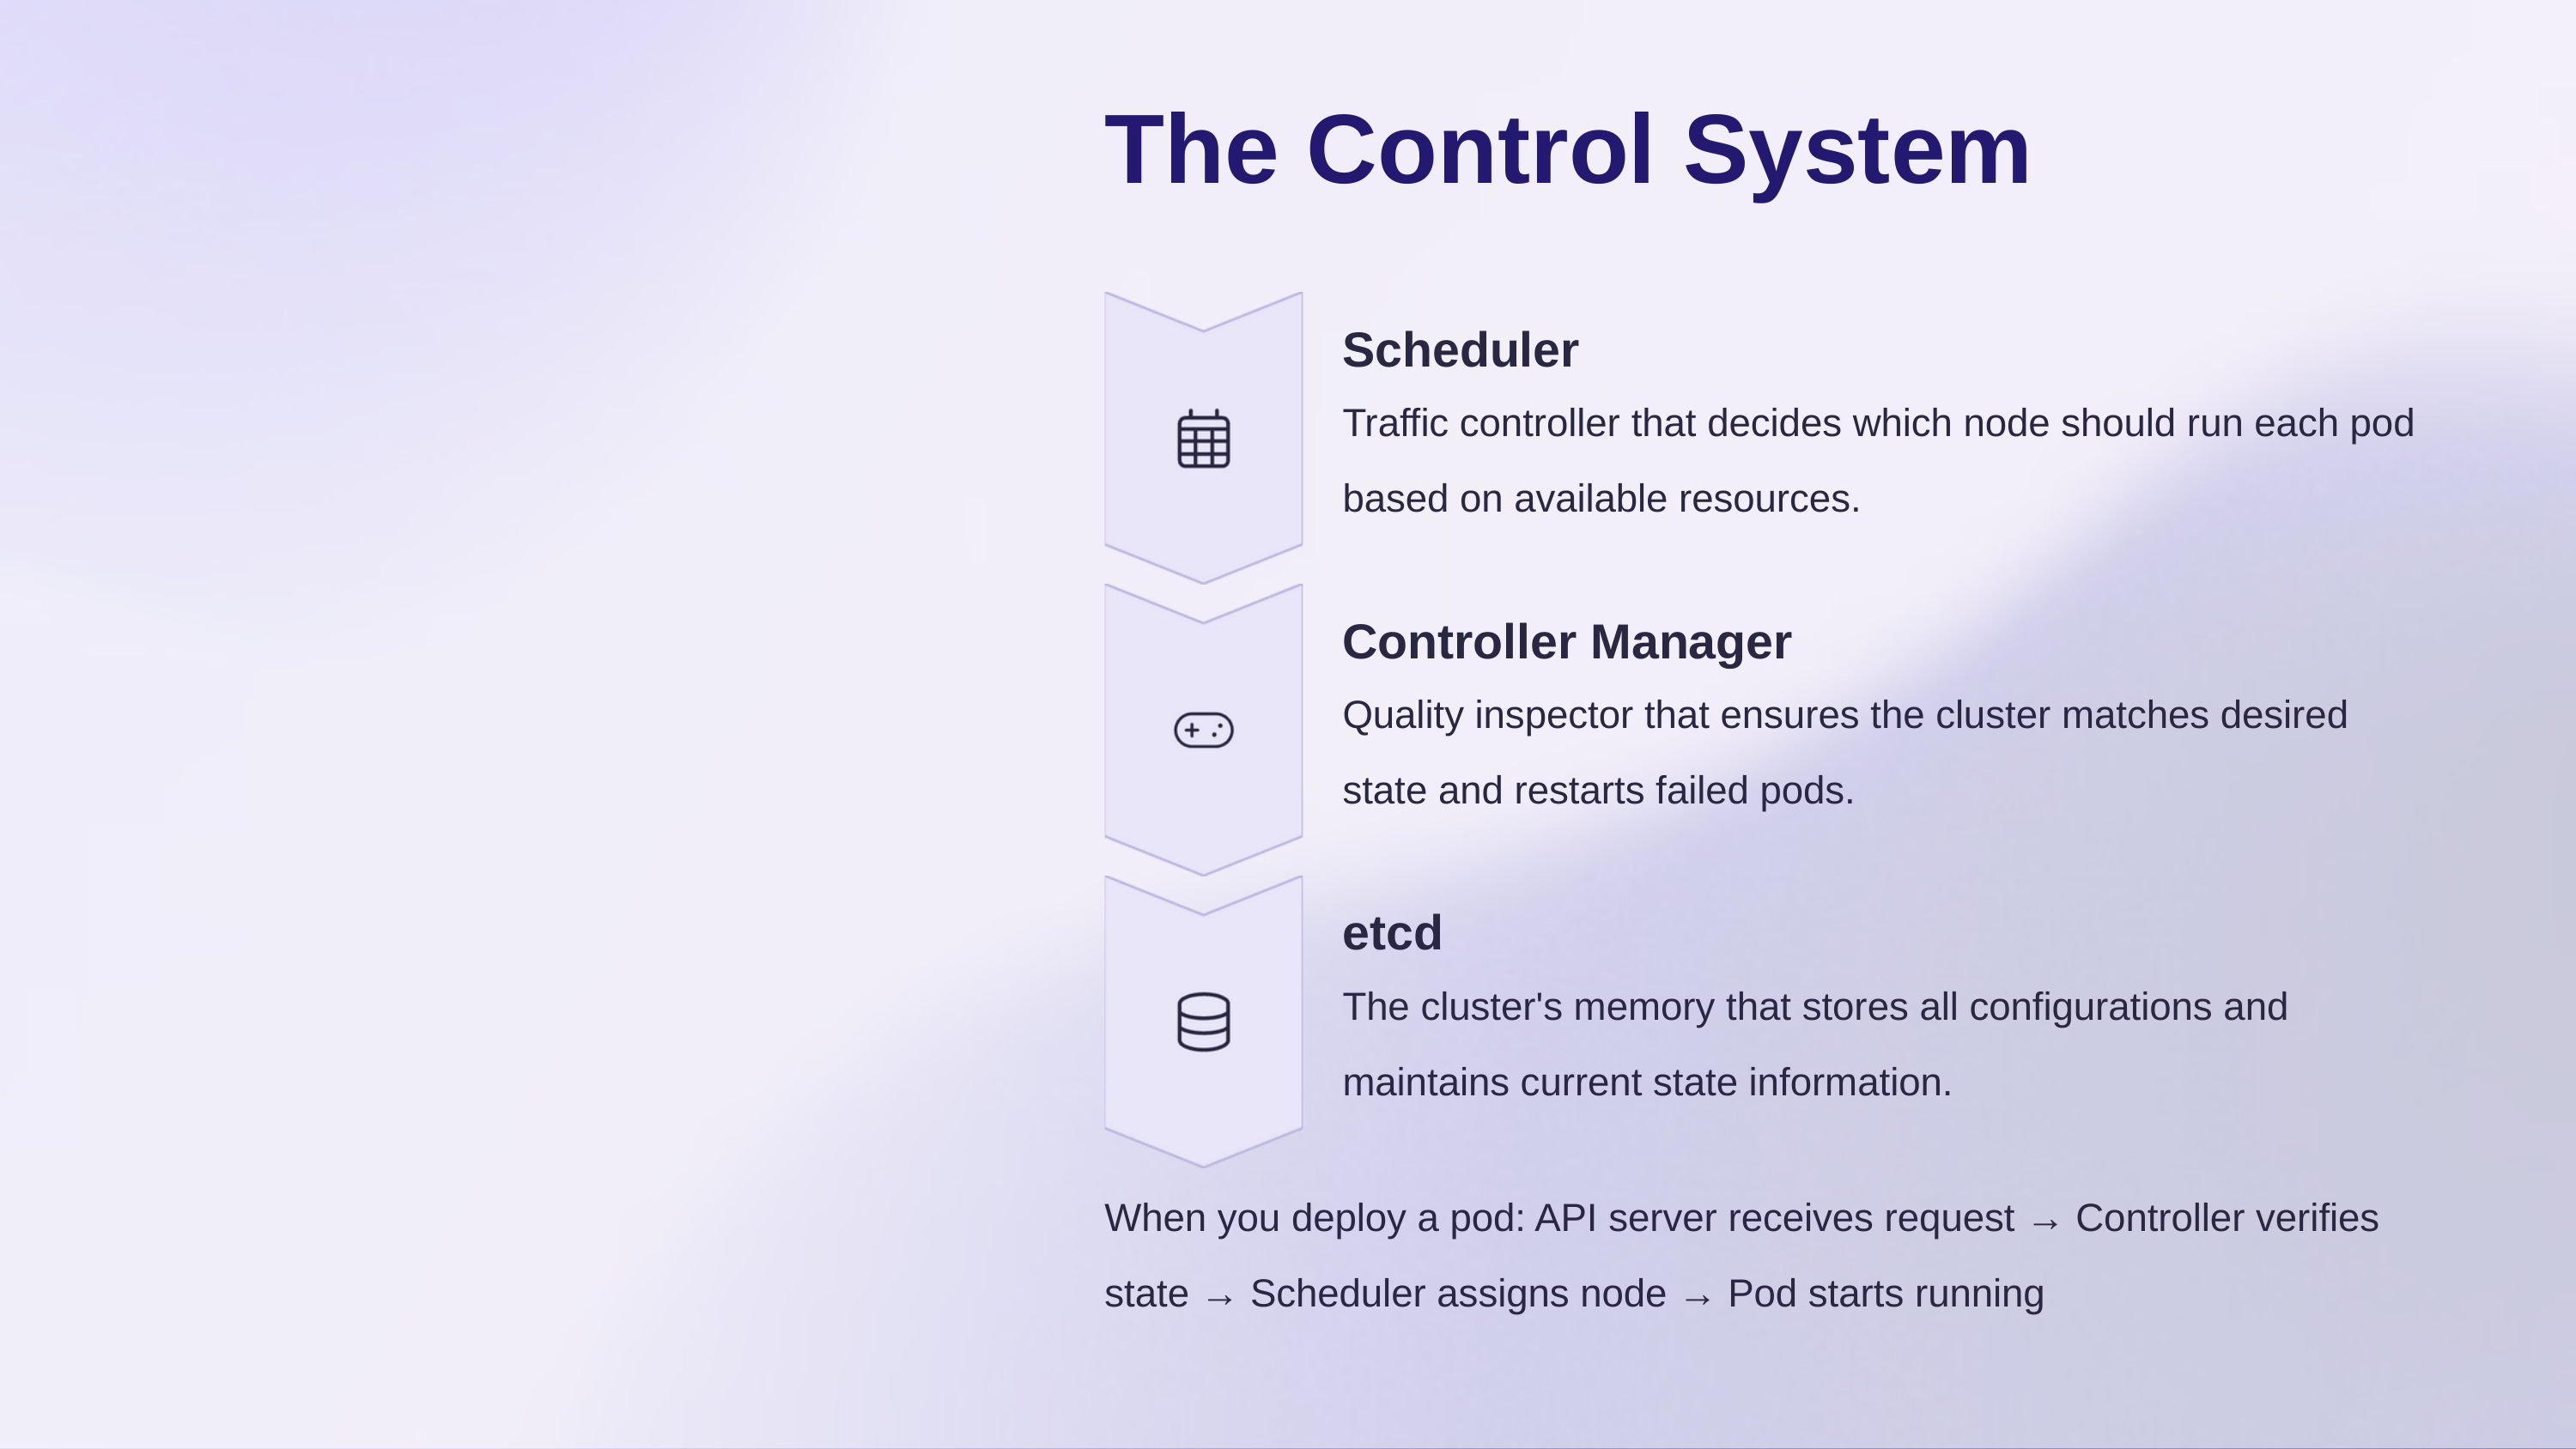

The Control System

Scheduler
Traffic controller that decides which node should run each pod based on available resources.

Controller Manager
Quality inspector that ensures the cluster matches desired state and restarts failed pods.

etcd
The cluster's memory that stores all configurations and maintains current state information.
When you deploy a pod: API server receives request → Controller verifies state → Scheduler assigns node → Pod starts running